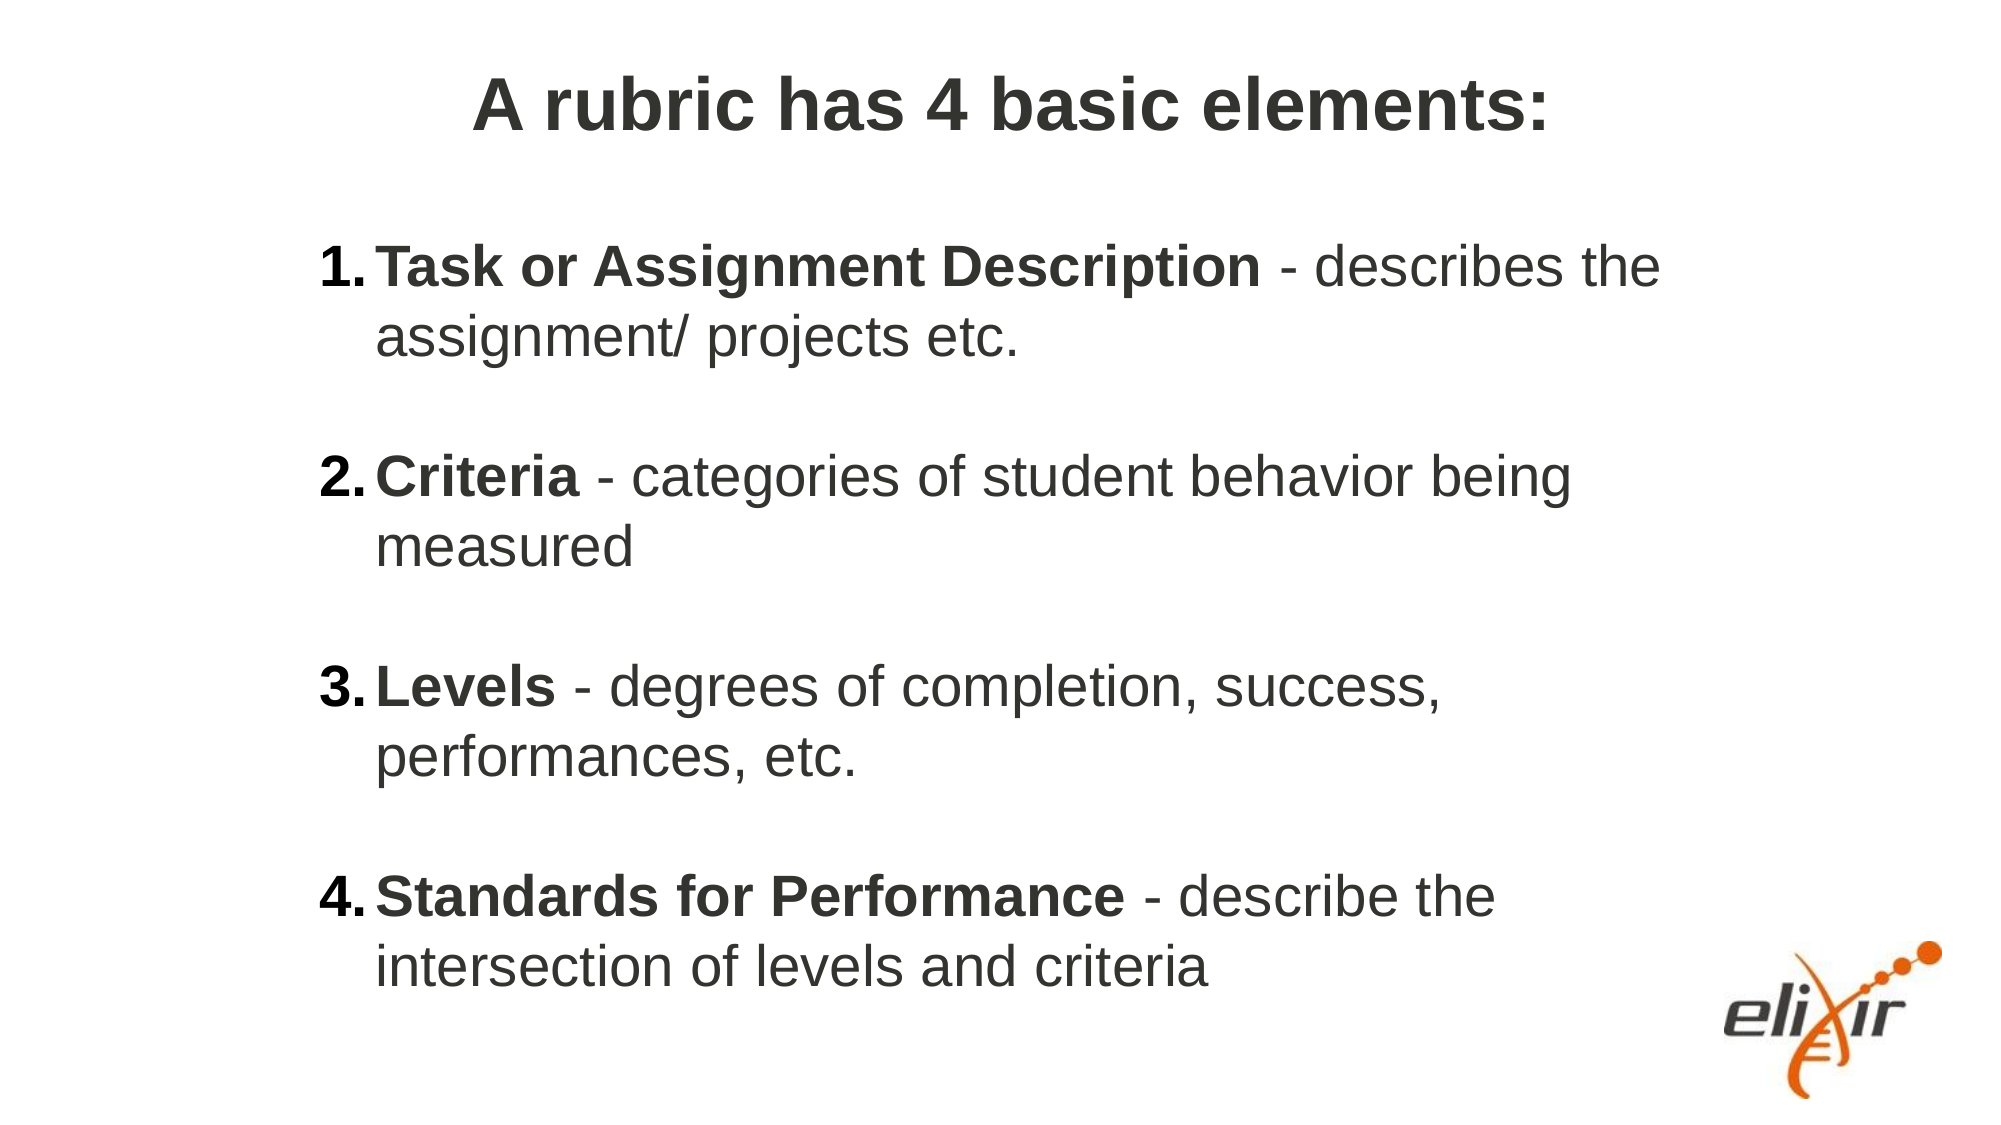

A rubric has 4 basic elements:
Task or Assignment Description - describes the assignment/ projects etc.

Criteria - categories of student behavior being measured

Levels - degrees of completion, success, performances, etc.

Standards for Performance - describe the intersection of levels and criteria